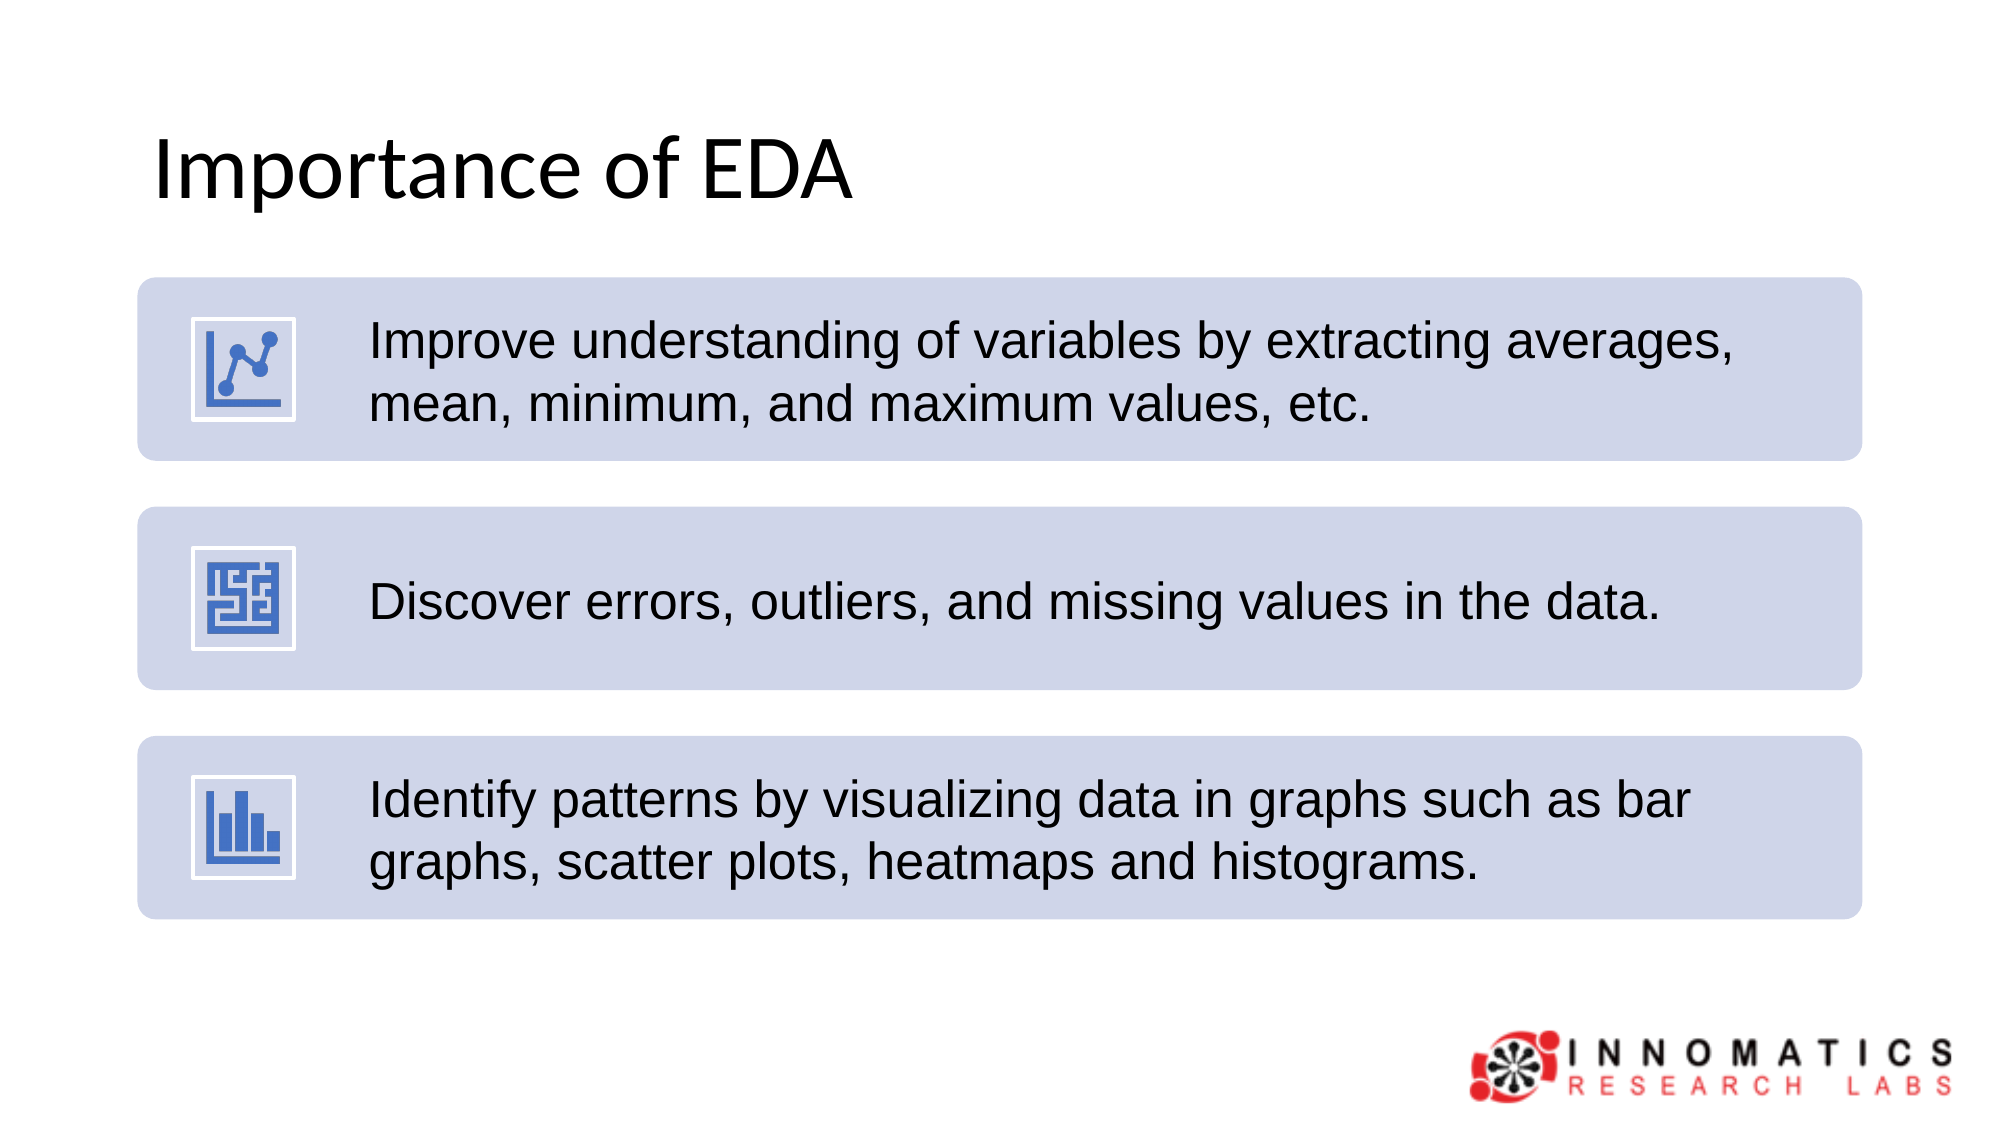

# Importance of EDA
Improve understanding of variables by extracting averages, mean, minimum, and maximum values, etc.
Discover errors, outliers, and missing values in the data.
Identify patterns by visualizing data in graphs such as bar graphs, scatter plots, heatmaps and histograms.